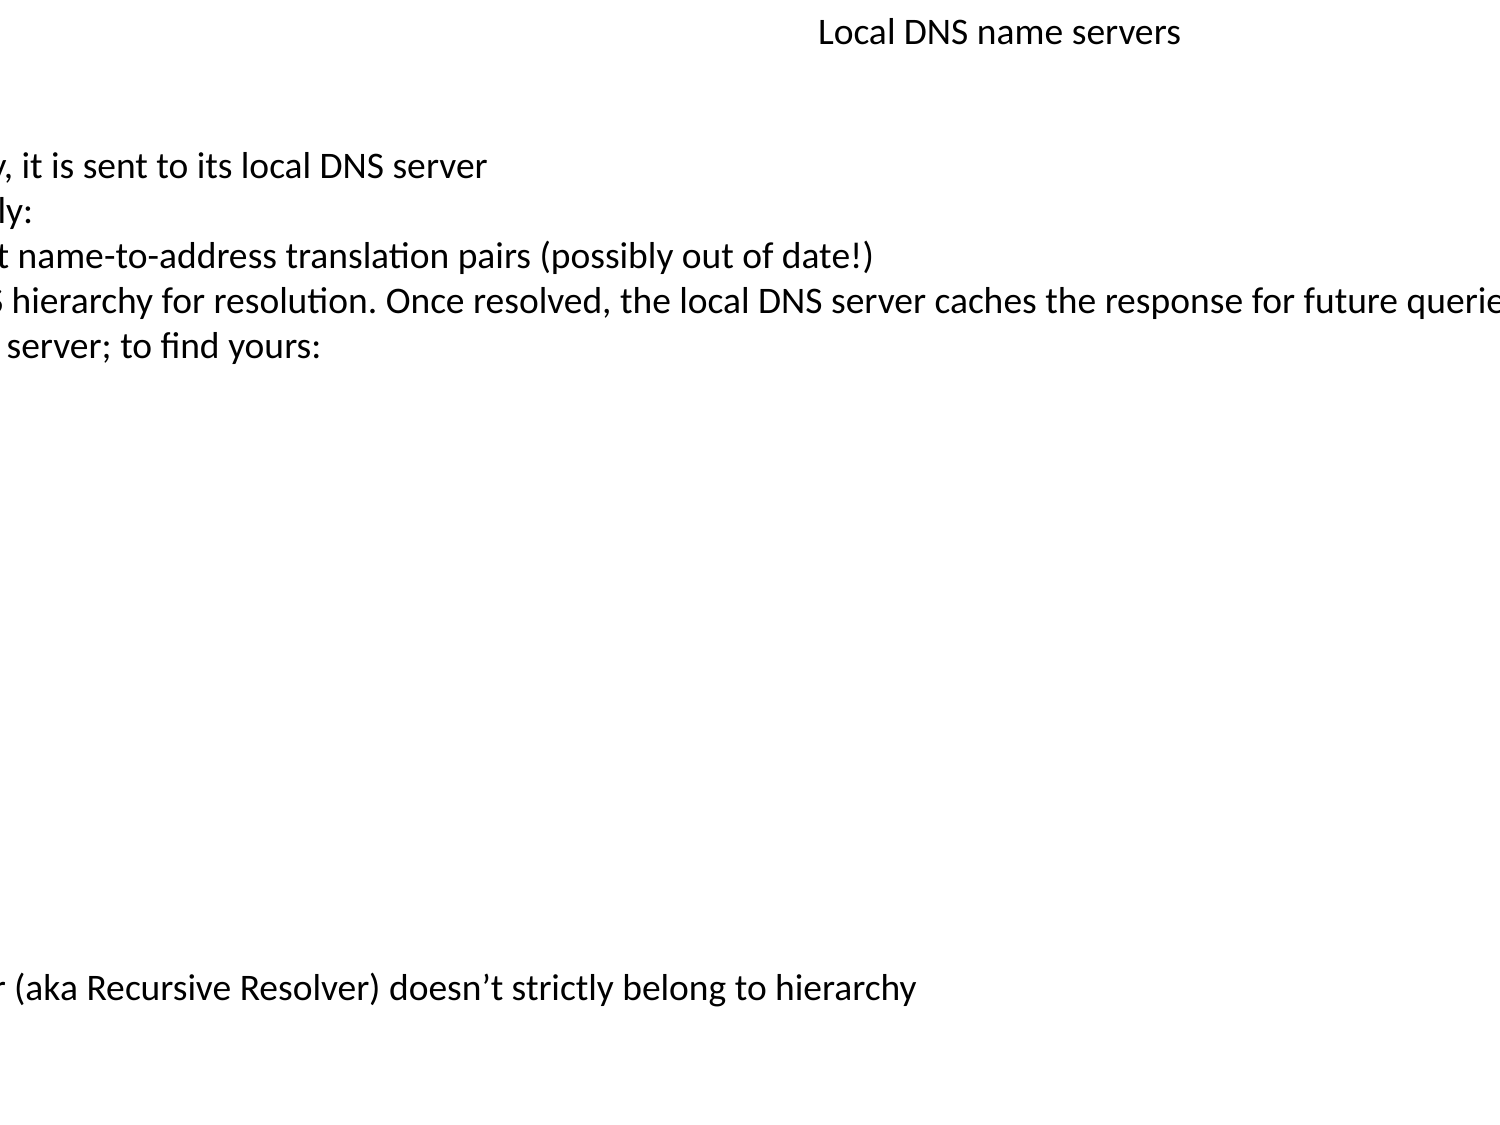

Local DNS name servers
When host makes DNS query, it is sent to its local DNS server
Local DNS server returns reply:
From its local cache of recent name-to-address translation pairs (possibly out of date!)
Forwarding request into DNS hierarchy for resolution. Once resolved, the local DNS server caches the response for future queries to speed up access for you and other users on the network.
Each ISP has local DNS name server; to find yours:
MacOS: % scutil --dns
Windows: >ipconfig /all
Local DNS server (aka Recursive Resolver) doesn’t strictly belong to hierarchy